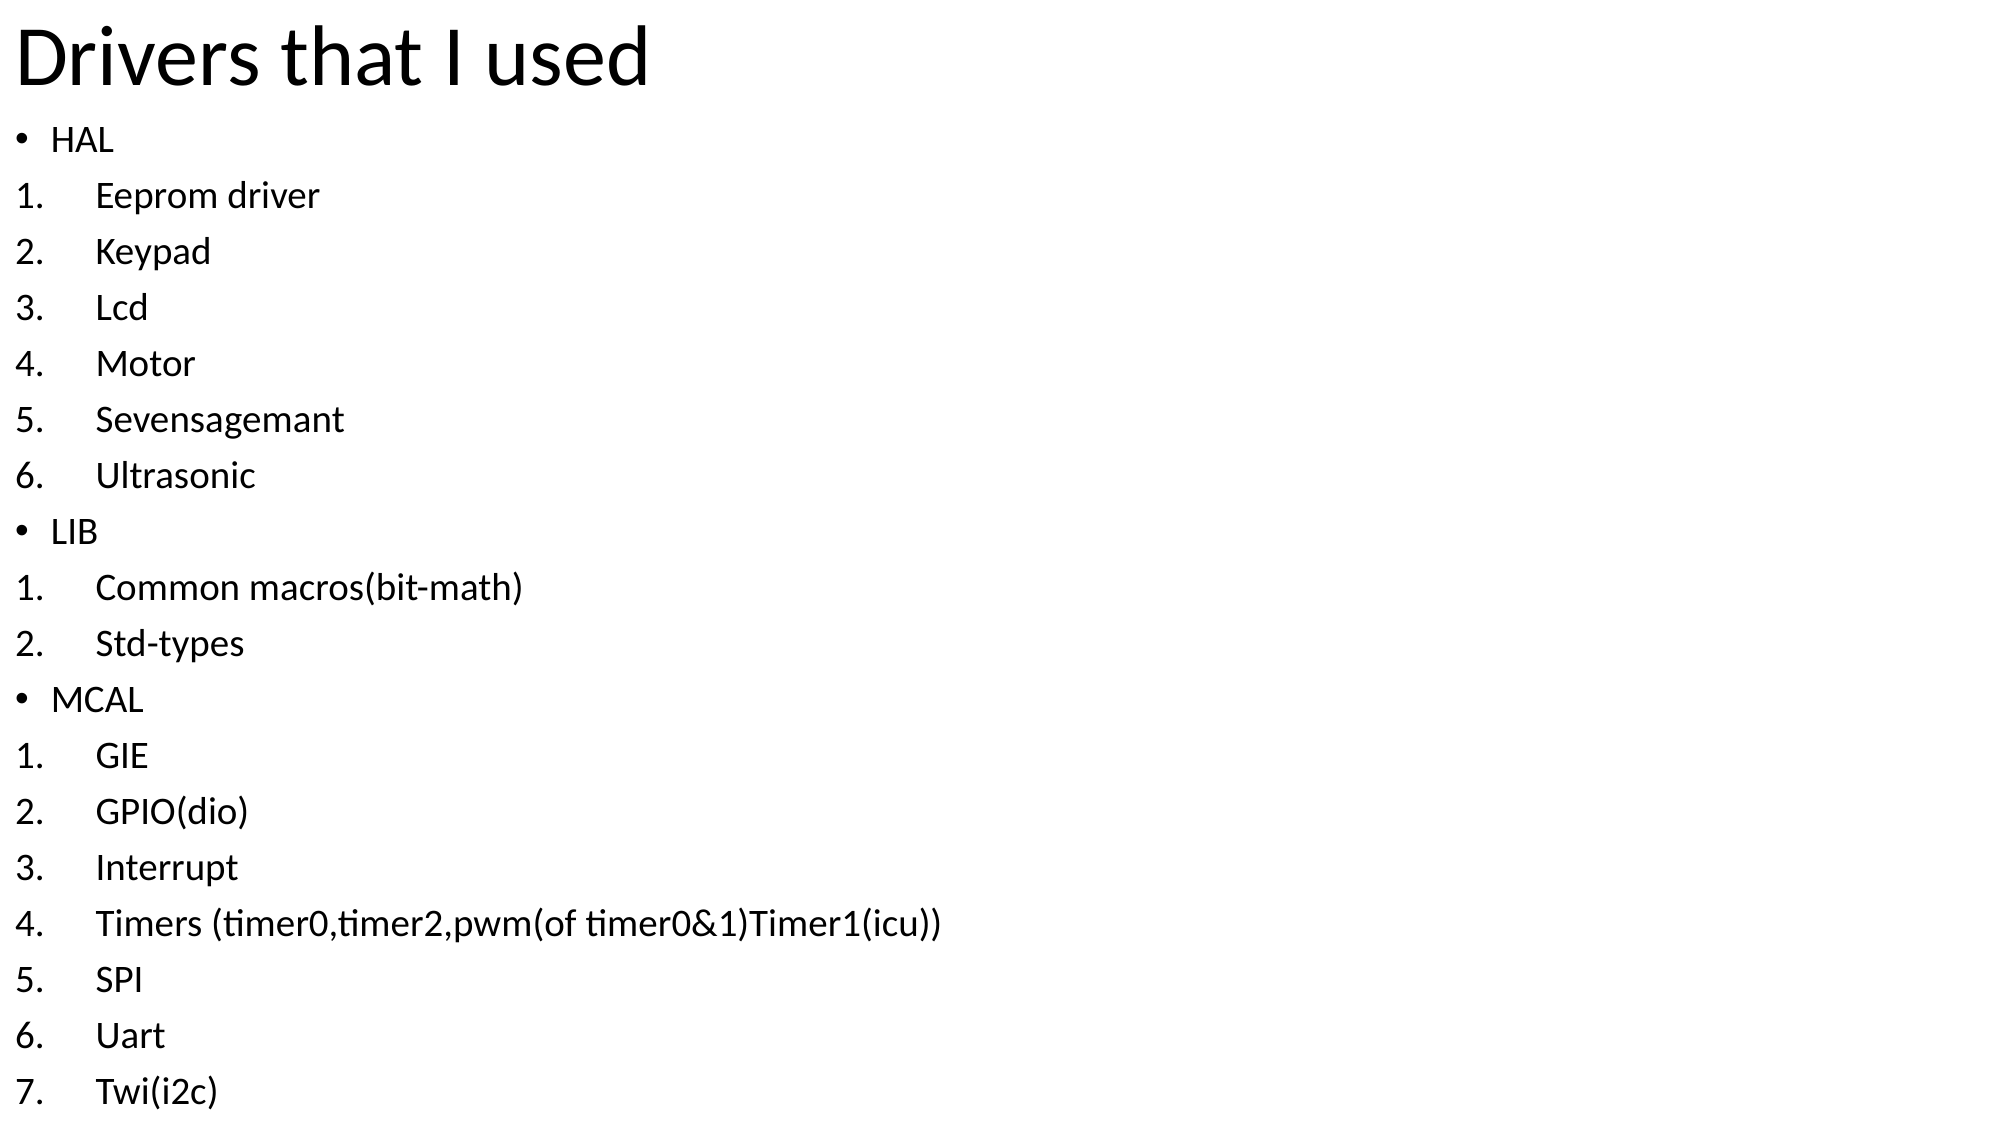

# Drivers that I used
HAL
Eeprom driver
Keypad
Lcd
Motor
Sevensagemant
Ultrasonic
LIB
Common macros(bit-math)
Std-types
MCAL
GIE
GPIO(dio)
Interrupt
Timers (timer0,timer2,pwm(of timer0&1)Timer1(icu))
SPI
Uart
Twi(i2c)